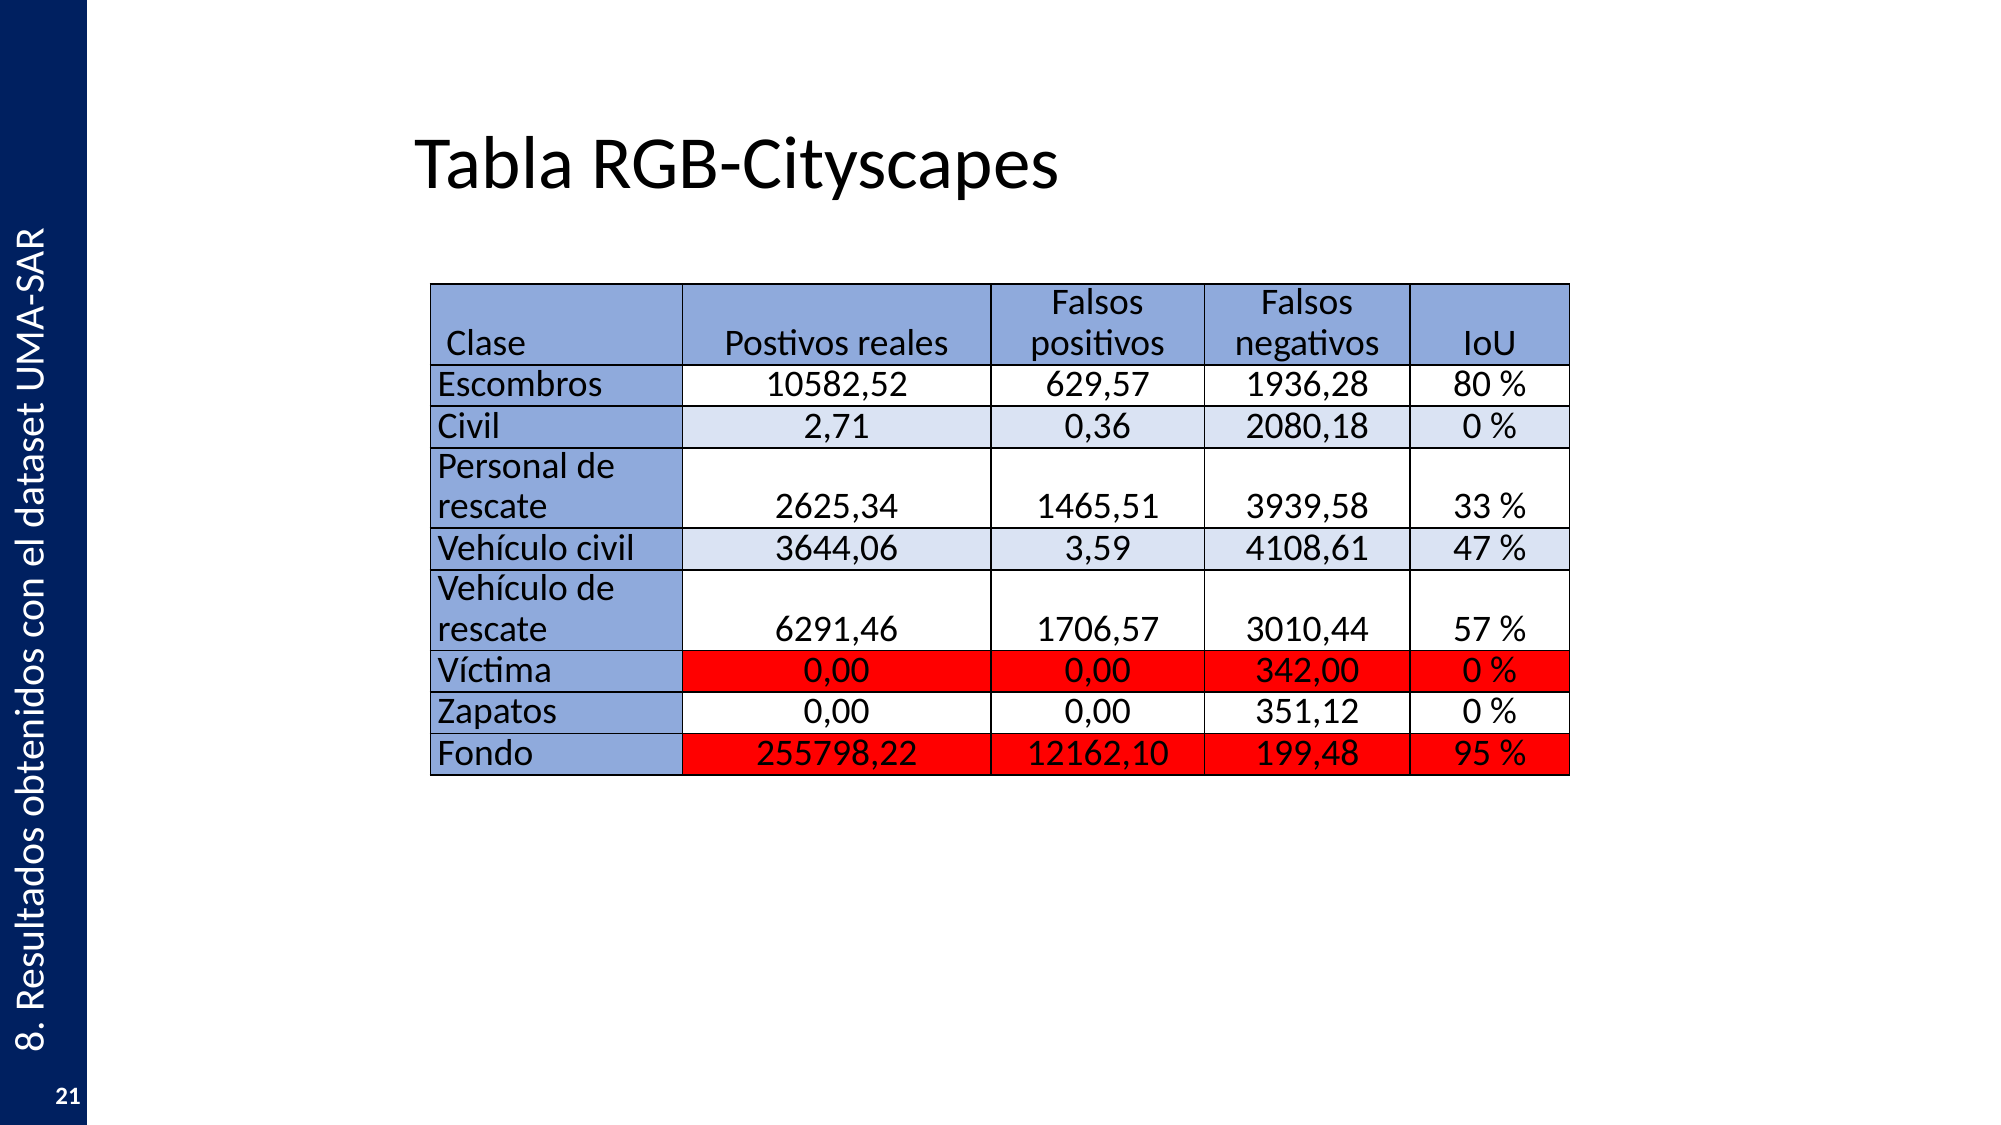

# Tabla RGB-Cityscapes
| Clase | Postivos reales | Falsos positivos | Falsos negativos | IoU |
| --- | --- | --- | --- | --- |
| Escombros | 10582,52 | 629,57 | 1936,28 | 80 % |
| Civil | 2,71 | 0,36 | 2080,18 | 0 % |
| Personal de rescate | 2625,34 | 1465,51 | 3939,58 | 33 % |
| Vehículo civil | 3644,06 | 3,59 | 4108,61 | 47 % |
| Vehículo de rescate | 6291,46 | 1706,57 | 3010,44 | 57 % |
| Víctima | 0,00 | 0,00 | 342,00 | 0 % |
| Zapatos | 0,00 | 0,00 | 351,12 | 0 % |
| Fondo | 255798,22 | 12162,10 | 199,48 | 95 % |
      8. Resultados obtenidos con el dataset UMA-SAR
21